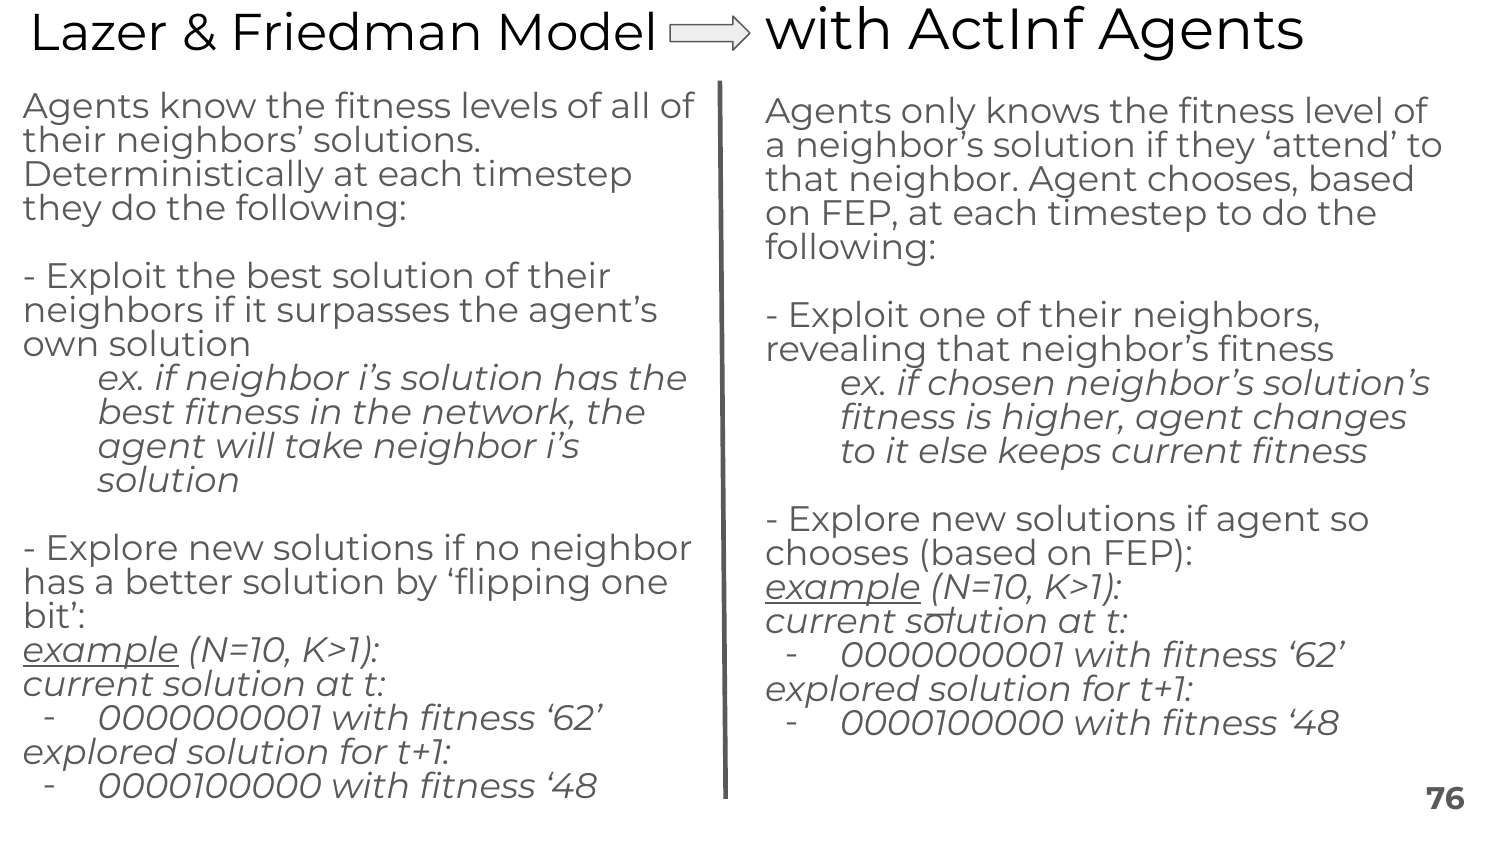

# Lazer & Friedman Model
with ActInf Agents

Agents know the fitness levels of all of their neighbors’ solutions. Deterministically at each timestep they do the following:

- Exploit the best solution of their neighbors if it surpasses the agent’s own solution
ex. if neighbor i’s solution has the best fitness in the network, the agent will take neighbor i’s solution

- Explore new solutions if no neighbor has a better solution by ‘flipping one bit’:
example (N=10, K>1):
current solution at t:
0000000001 with fitness ‘62’
explored solution for t+1:
0000100000 with fitness ‘48
Agents only knows the fitness level of a neighbor’s solution if they ‘attend’ to that neighbor. Agent chooses, based on FEP, at each timestep to do the following:

- Exploit one of their neighbors, revealing that neighbor’s fitness
ex. if chosen neighbor’s solution’s fitness is higher, agent changes to it else keeps current fitness

- Explore new solutions if agent so chooses (based on FEP):
example (N=10, K>1):
current solution at t:
0000000001 with fitness ‘62’
explored solution for t+1:
0000100000 with fitness ‘48
—
76